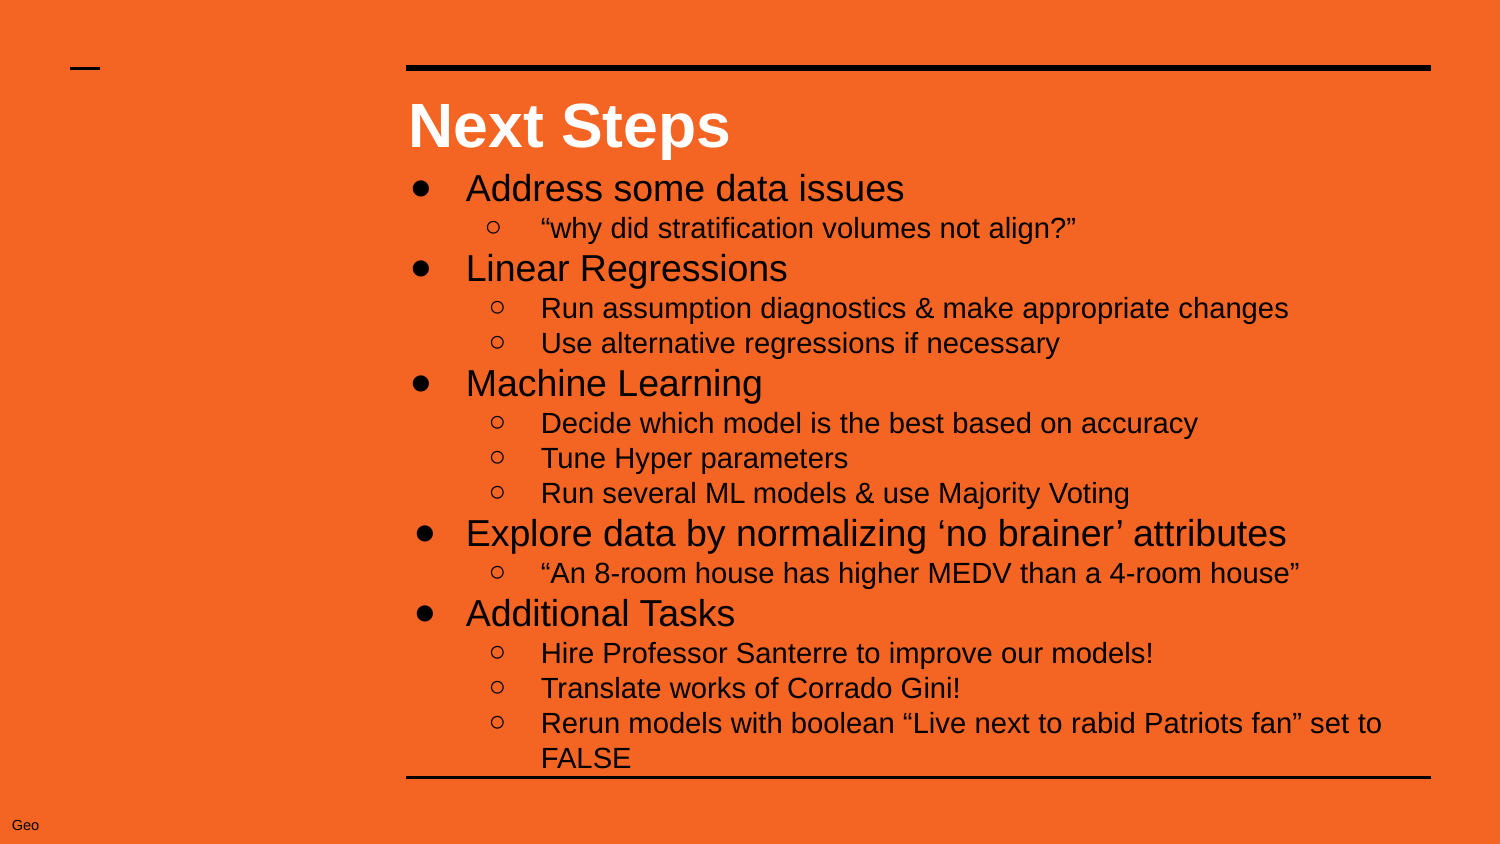

# Next Steps
Address some data issues
“why did stratification volumes not align?”
Linear Regressions
Run assumption diagnostics & make appropriate changes
Use alternative regressions if necessary
Machine Learning
Decide which model is the best based on accuracy
Tune Hyper parameters
Run several ML models & use Majority Voting
Explore data by normalizing ‘no brainer’ attributes
“An 8-room house has higher MEDV than a 4-room house”
Additional Tasks
Hire Professor Santerre to improve our models!
Translate works of Corrado Gini!
Rerun models with boolean “Live next to rabid Patriots fan” set to FALSE
Geo